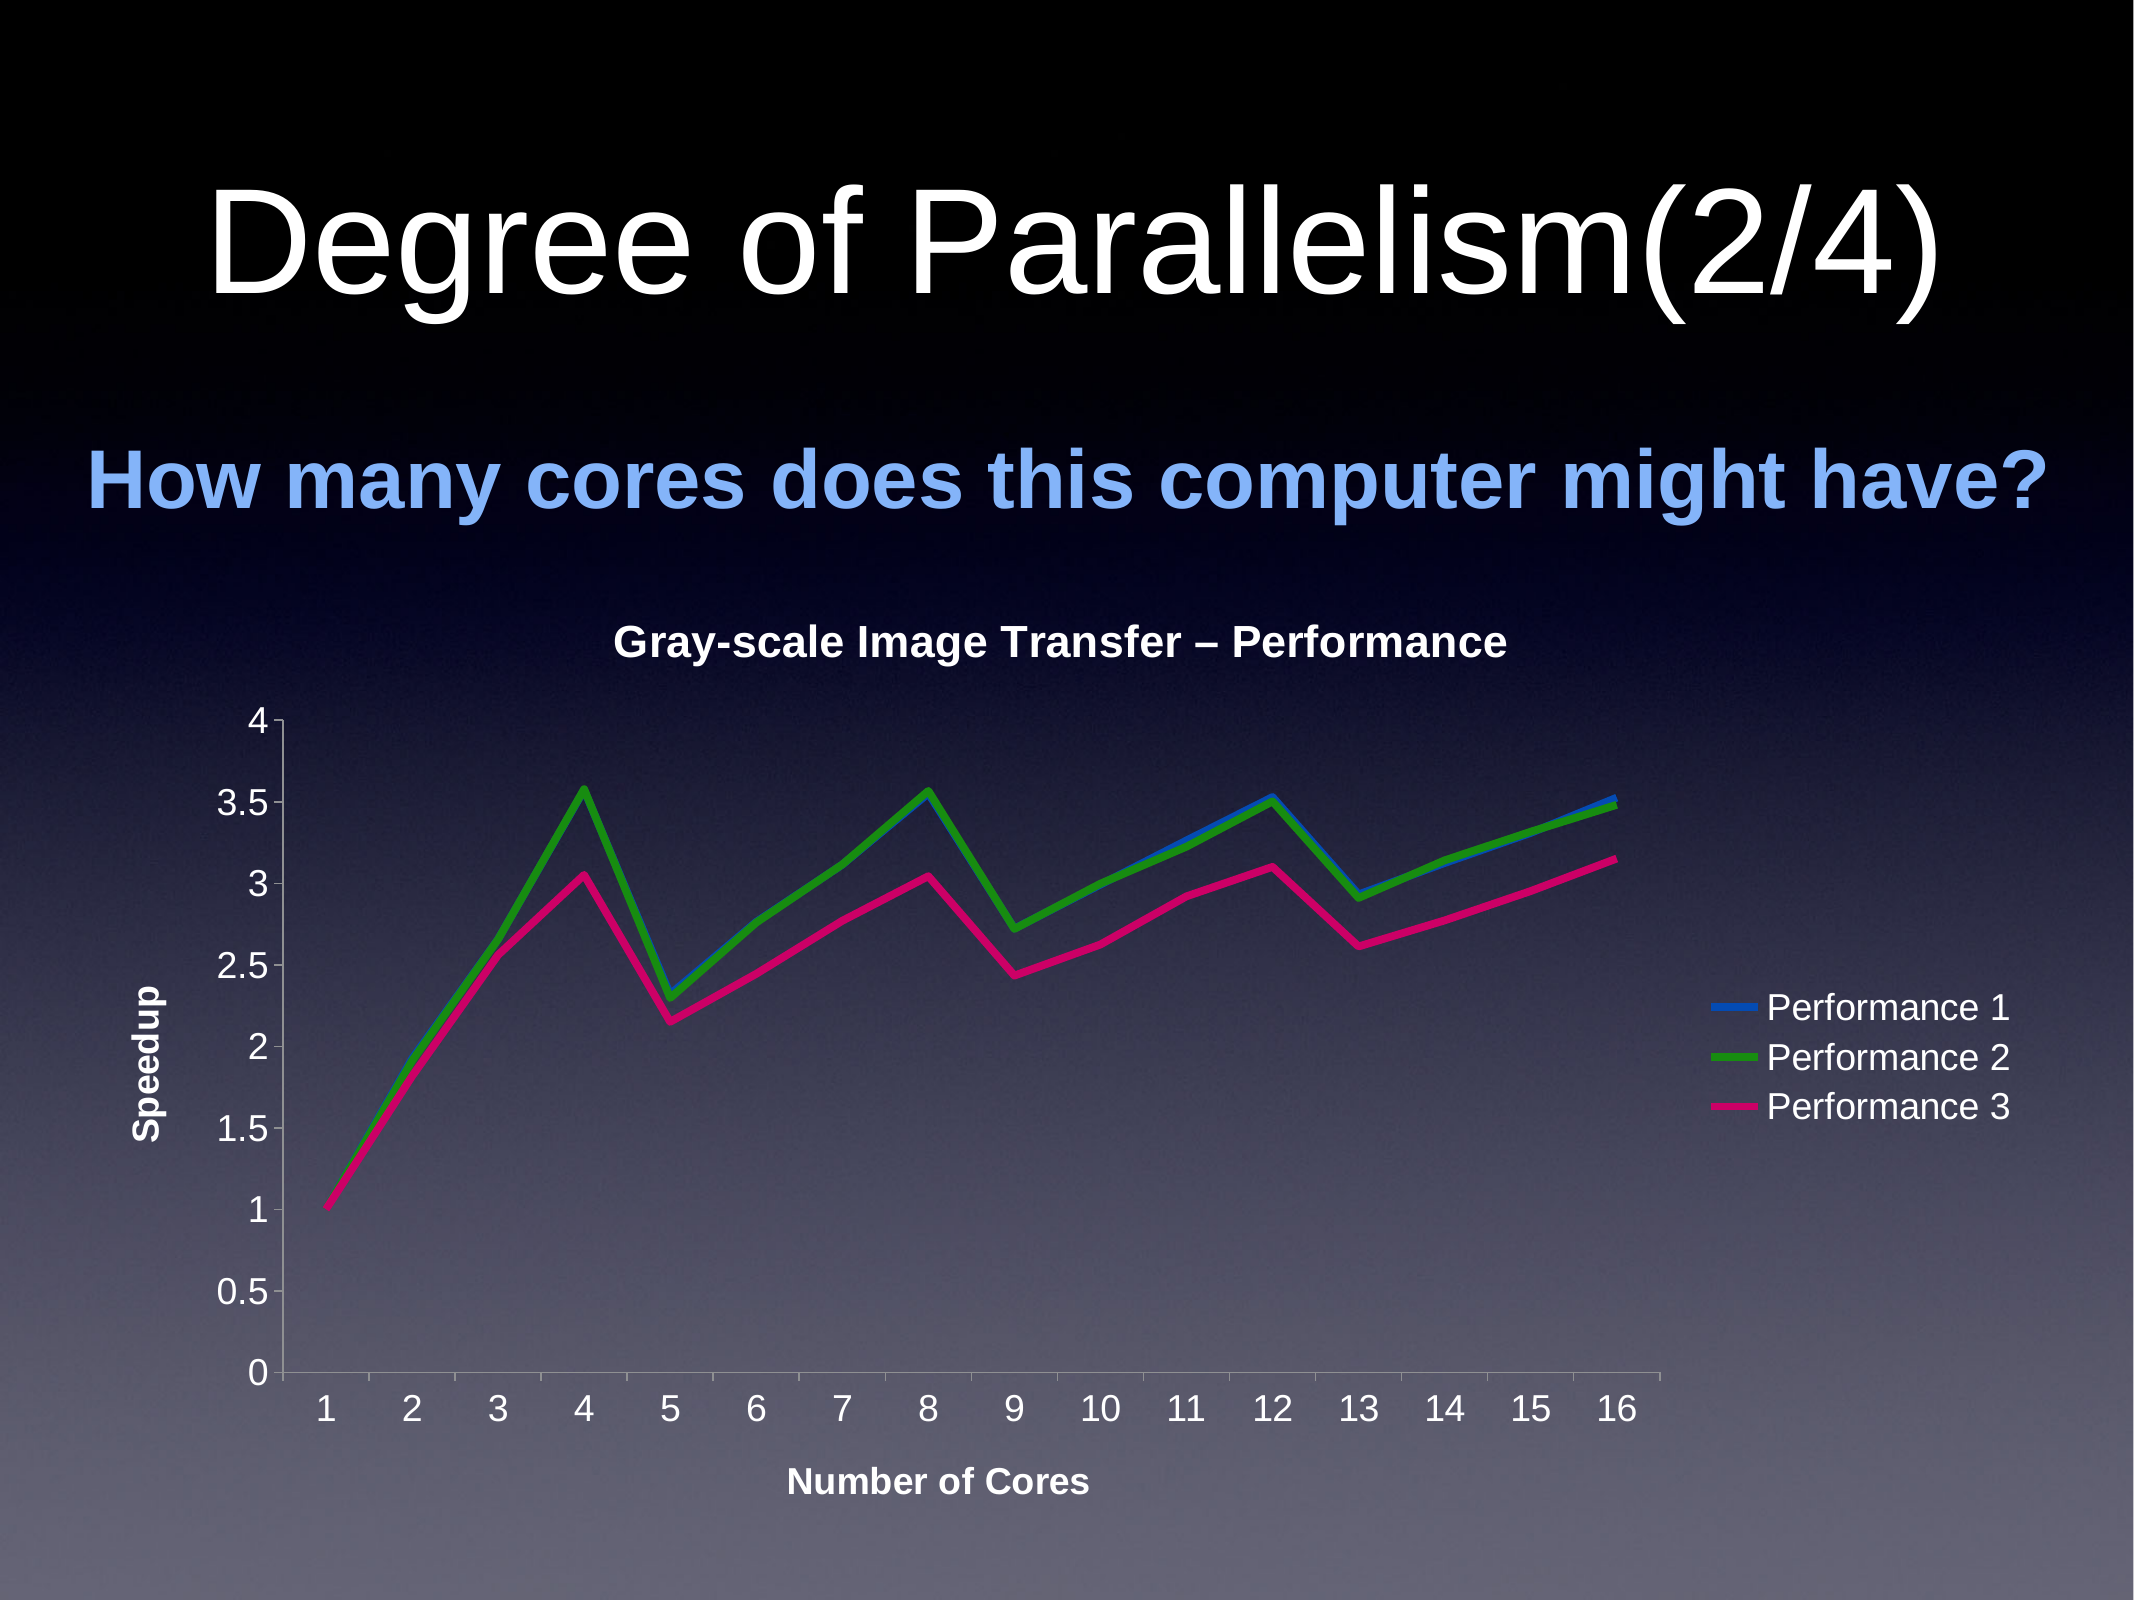

Degree of Parallelism(2/4)
How many cores does this computer might have?

### Chart: Gray-scale Image Transfer – Performance

| Category | Performance 1 | Performance 2 | Performance 3 |
|---|---|---|---|
| 1 | 1.0 | 1.0 | 1.0 |
| 2 | 1.9232 | 1.9097999999999997 | 1.8153999999999997 |
| 3 | 2.6568999999999994 | 2.6557999999999997 | 2.5601 |
| 4 | 3.5728999999999997 | 3.5773 | 3.0512999999999995 |
| 5 | 2.3193999999999995 | 2.2963 | 2.1502 |
| 6 | 2.7631000000000006 | 2.7585 | 2.4441 |
| 7 | 3.1141 | 3.1149999999999998 | 2.7697 |
| 8 | 3.5510999999999995 | 3.5663 | 3.0432 |
| 9 | 2.7216 | 2.7197999999999998 | 2.4337 |
| 10 | 2.9913999999999996 | 2.9974 | 2.6243 |
| 11 | 3.2625 | 3.2242 | 2.9195999999999995 |
| 12 | 3.5287 | 3.502 | 3.1006 |
| 13 | 2.9311999999999996 | 2.9100999999999995 | 2.6123999999999996 |
| 14 | 3.1239 | 3.1402 | 2.7719 |
| 15 | 3.3089 | 3.3158999999999996 | 2.9520999999999997 |
| 16 | 3.5251 | 3.4811 | 3.1515999999999997 |